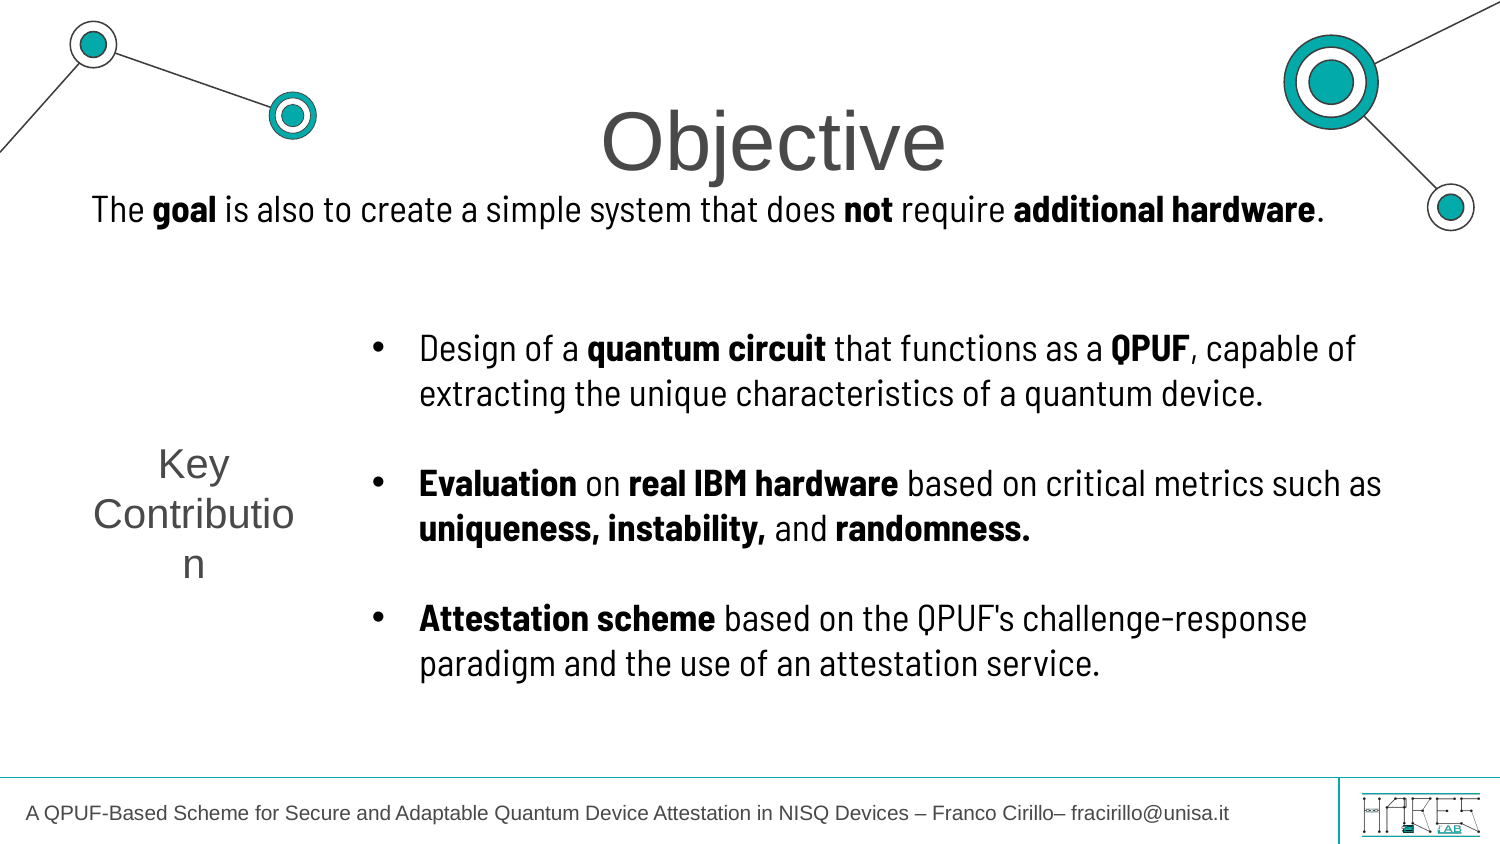

# Objective
The goal is also to create a simple system that does not require additional hardware.
Design of a quantum circuit that functions as a QPUF, capable of extracting the unique characteristics of a quantum device.

Evaluation on real IBM hardware based on critical metrics such as uniqueness, instability, and randomness.

Attestation scheme based on the QPUF's challenge-response paradigm and the use of an attestation service.
Key Contribution
A QPUF-Based Scheme for Secure and Adaptable Quantum Device Attestation in NISQ Devices – Franco Cirillo– fracirillo@unisa.it